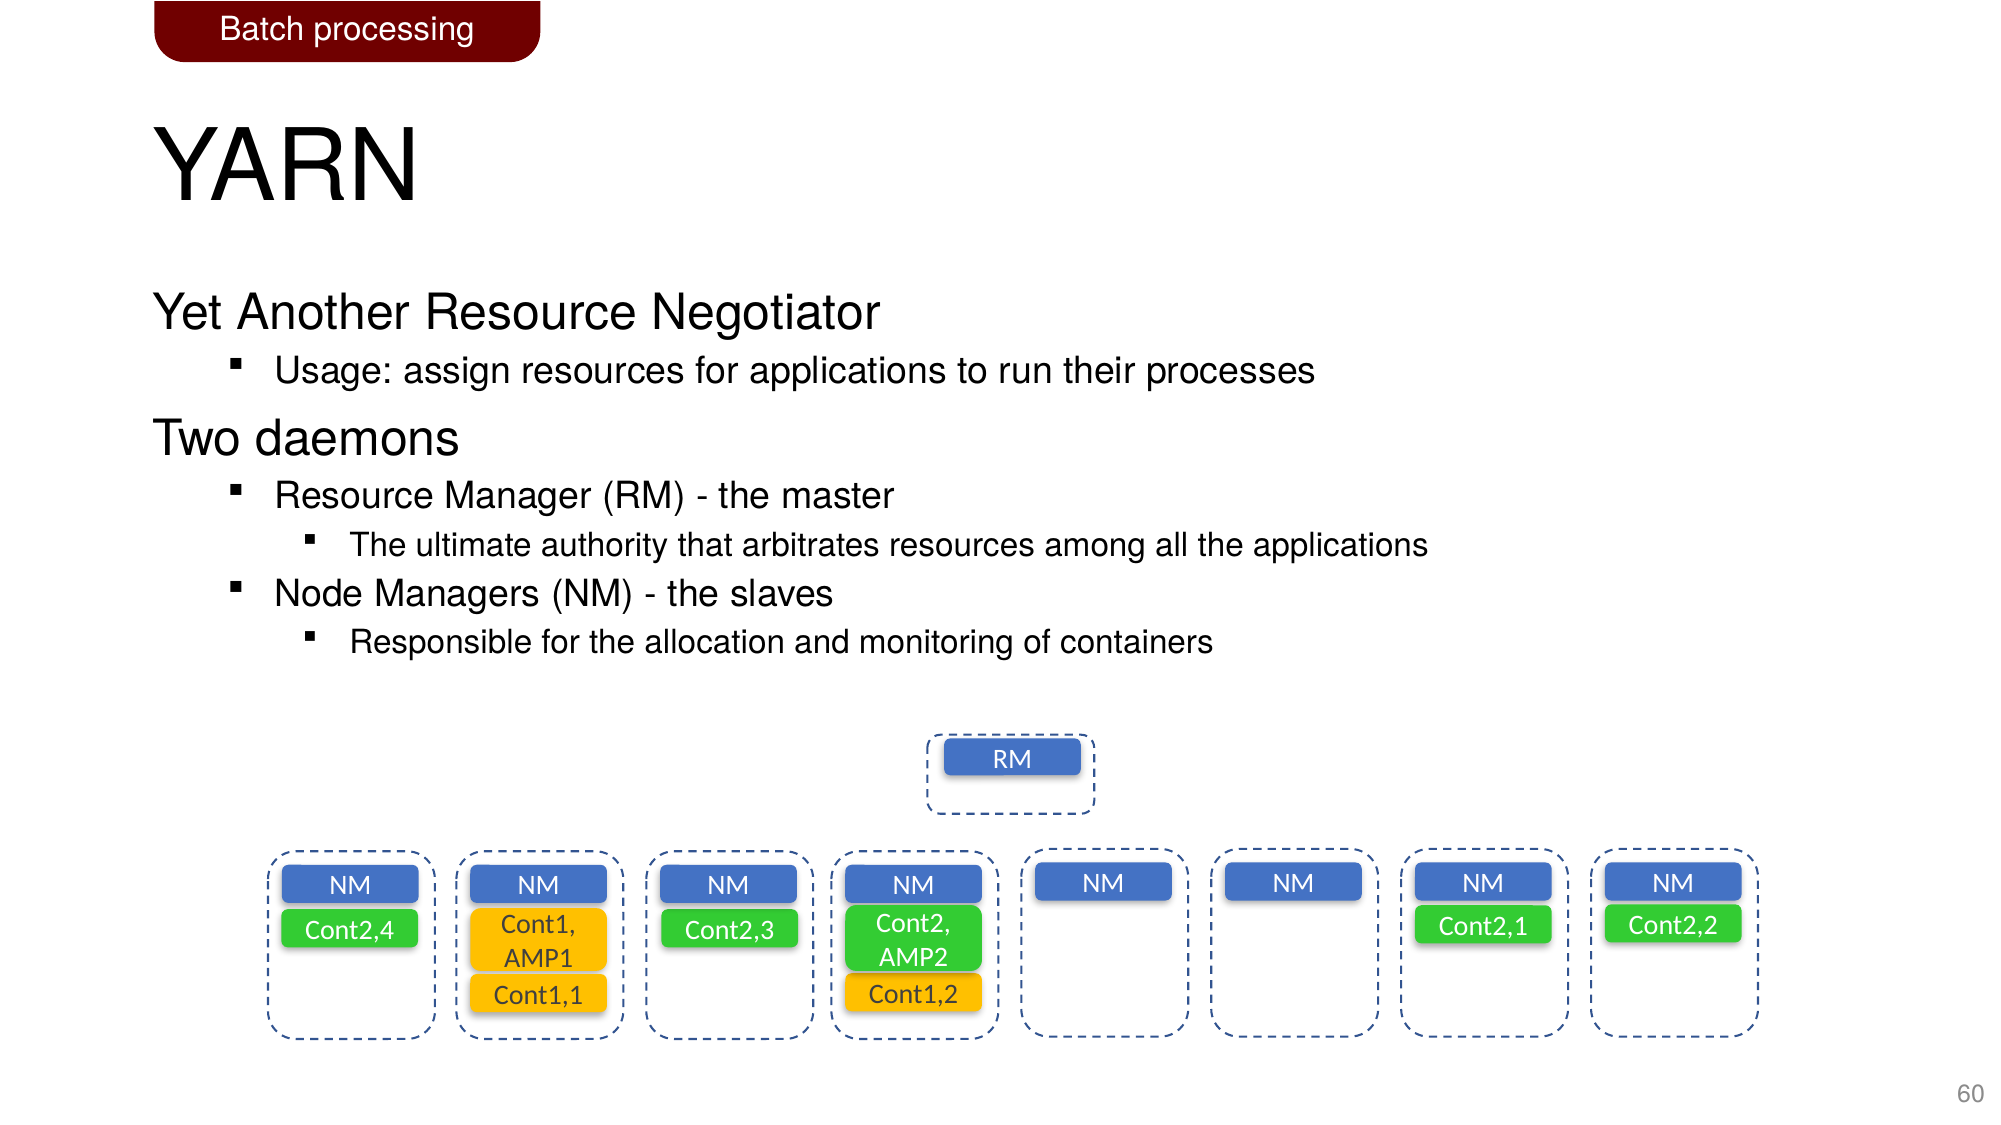

Batch processing
# YARN
Yet Another Resource Negotiator
Usage: assign resources for applications to run their processes
Two daemons
Resource Manager (RM) - the master
The ultimate authority that arbitrates resources among all the applications
Node Managers (NM) - the slaves
Responsible for the allocation and monitoring of containers

RM

NM
NM
NM
NM
NM
NM
NM
NM
Cont2,2
Cont2,
AMP2
Cont2,1
Cont1,
AMP1
Cont2,4
Cont2,3
Cont1,2
Cont1,1
60